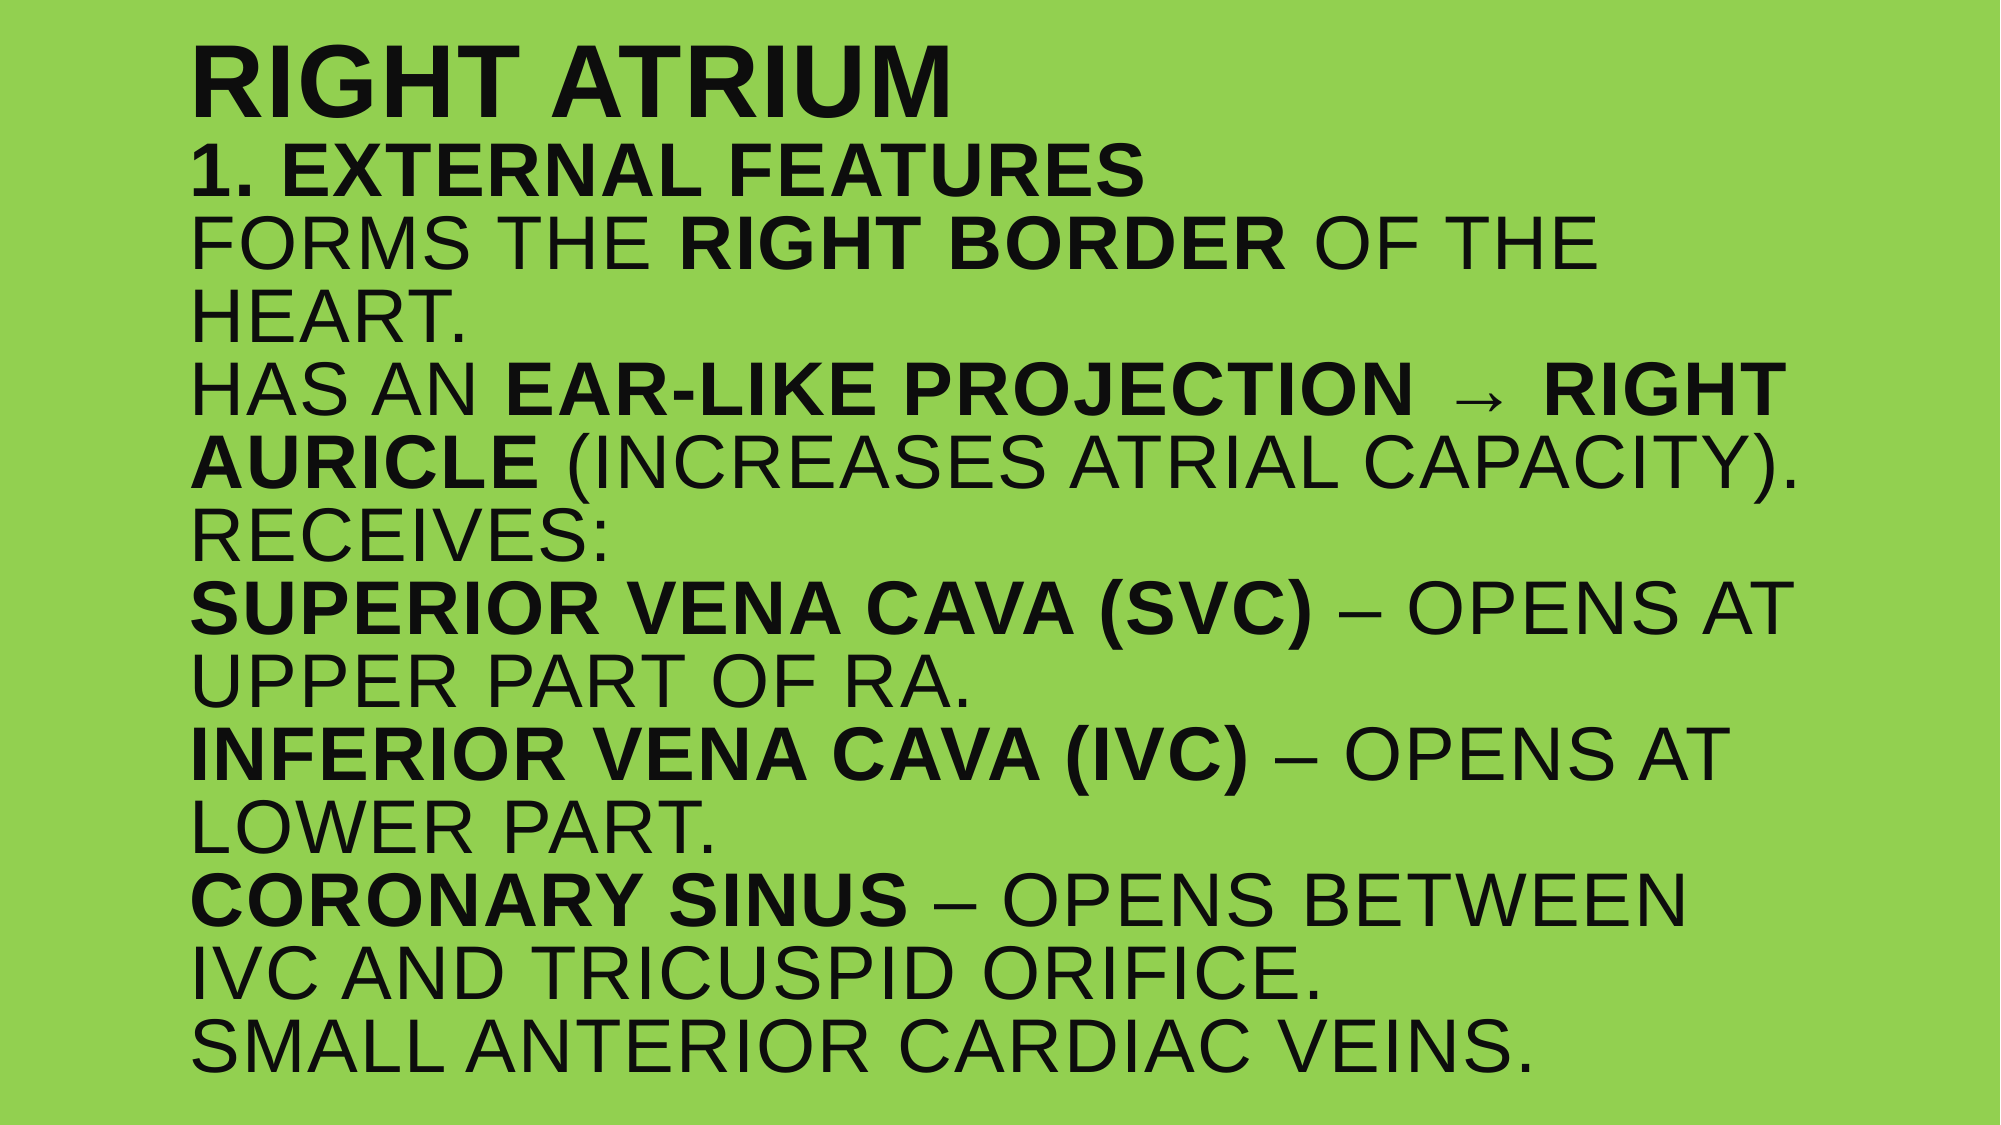

# Right Atrium 1. External Features Forms the right border of the heart. Has an ear-like projection → Right Auricle (increases atrial capacity). Receives: Superior vena cava (SVC) – opens at upper part of RA. Inferior vena cava (IVC) – opens at lower part. Coronary sinus – opens between IVC and tricuspid orifice. Small anterior cardiac veins.